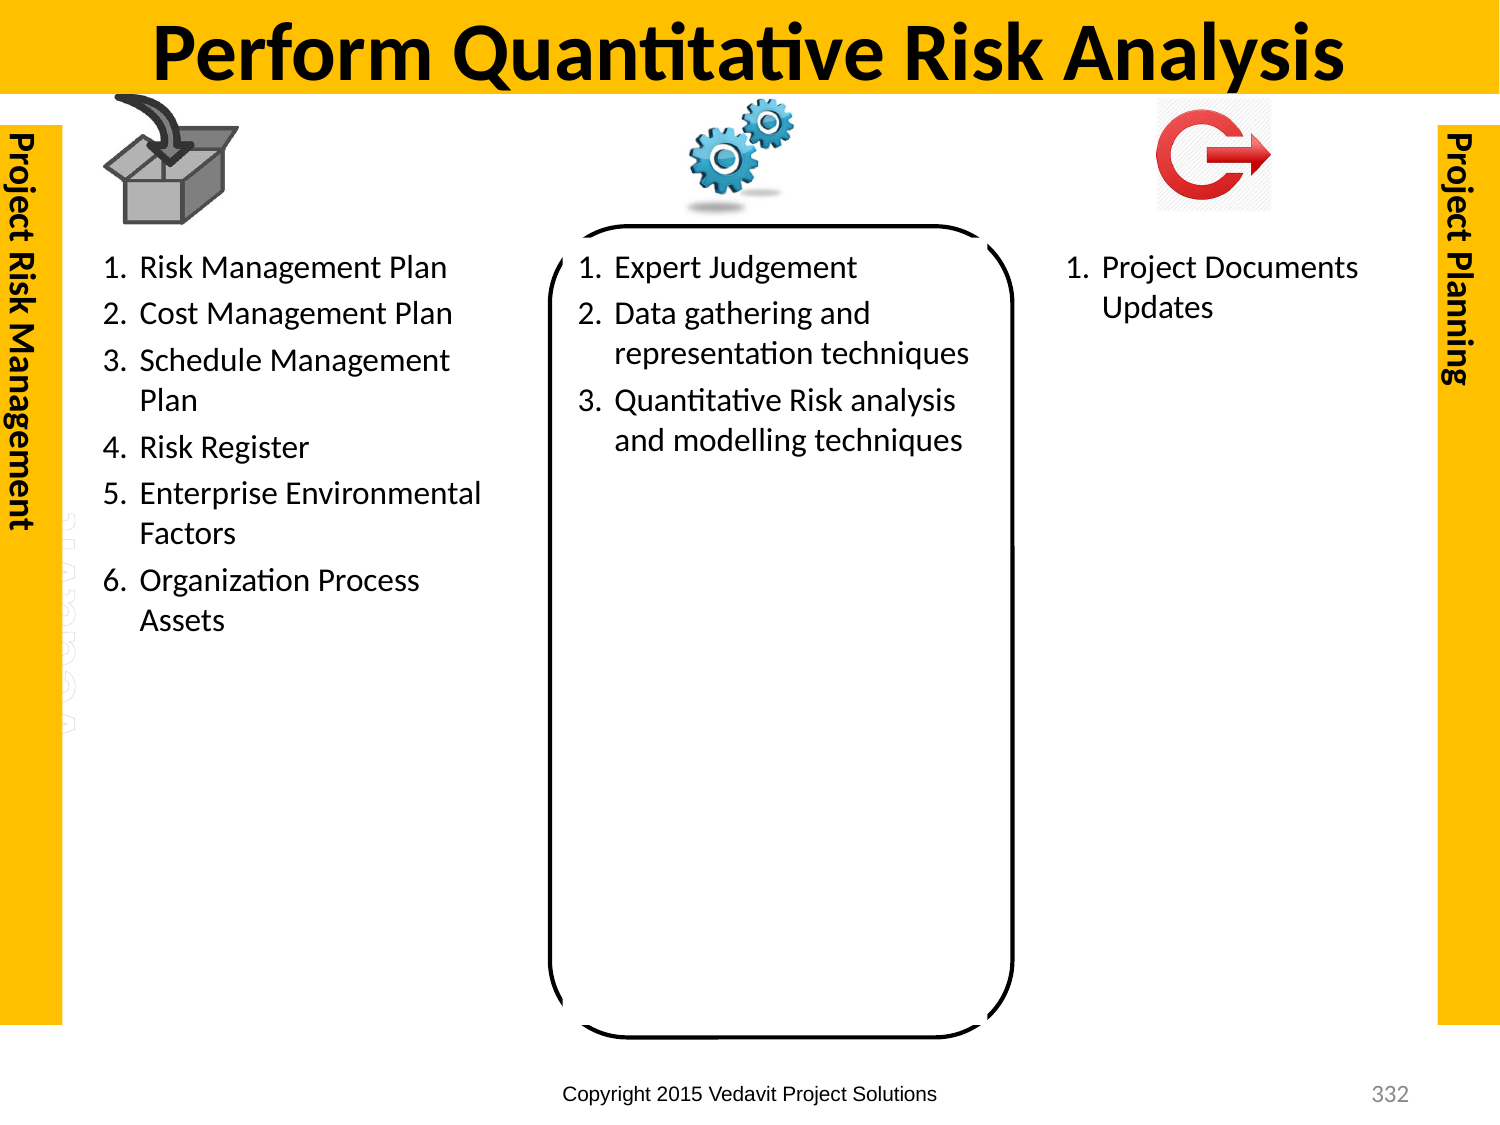

# Perform Quantitative Risk Analysis
Project Risk Management
Project Planning
Risk Management Plan
Cost Management Plan
Schedule Management Plan
Risk Register
Enterprise Environmental Factors
Organization Process Assets

Expert Judgement
Data gathering and representation techniques
Quantitative Risk analysis and modelling techniques
Project Documents Updates
332